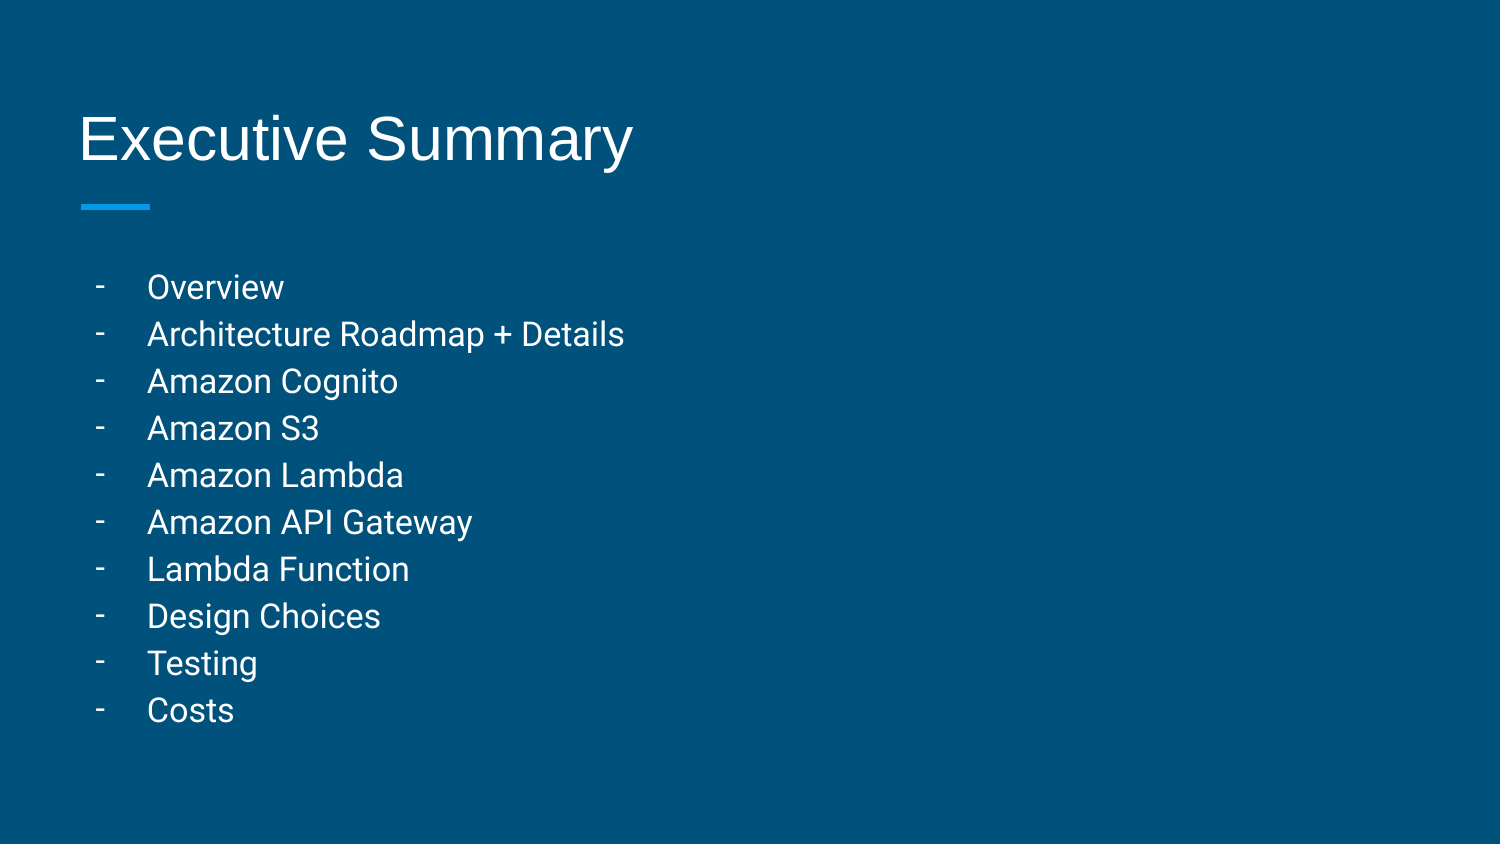

# Executive Summary
Overview
Architecture Roadmap + Details
Amazon Cognito
Amazon S3
Amazon Lambda
Amazon API Gateway
Lambda Function
Design Choices
Testing
Costs